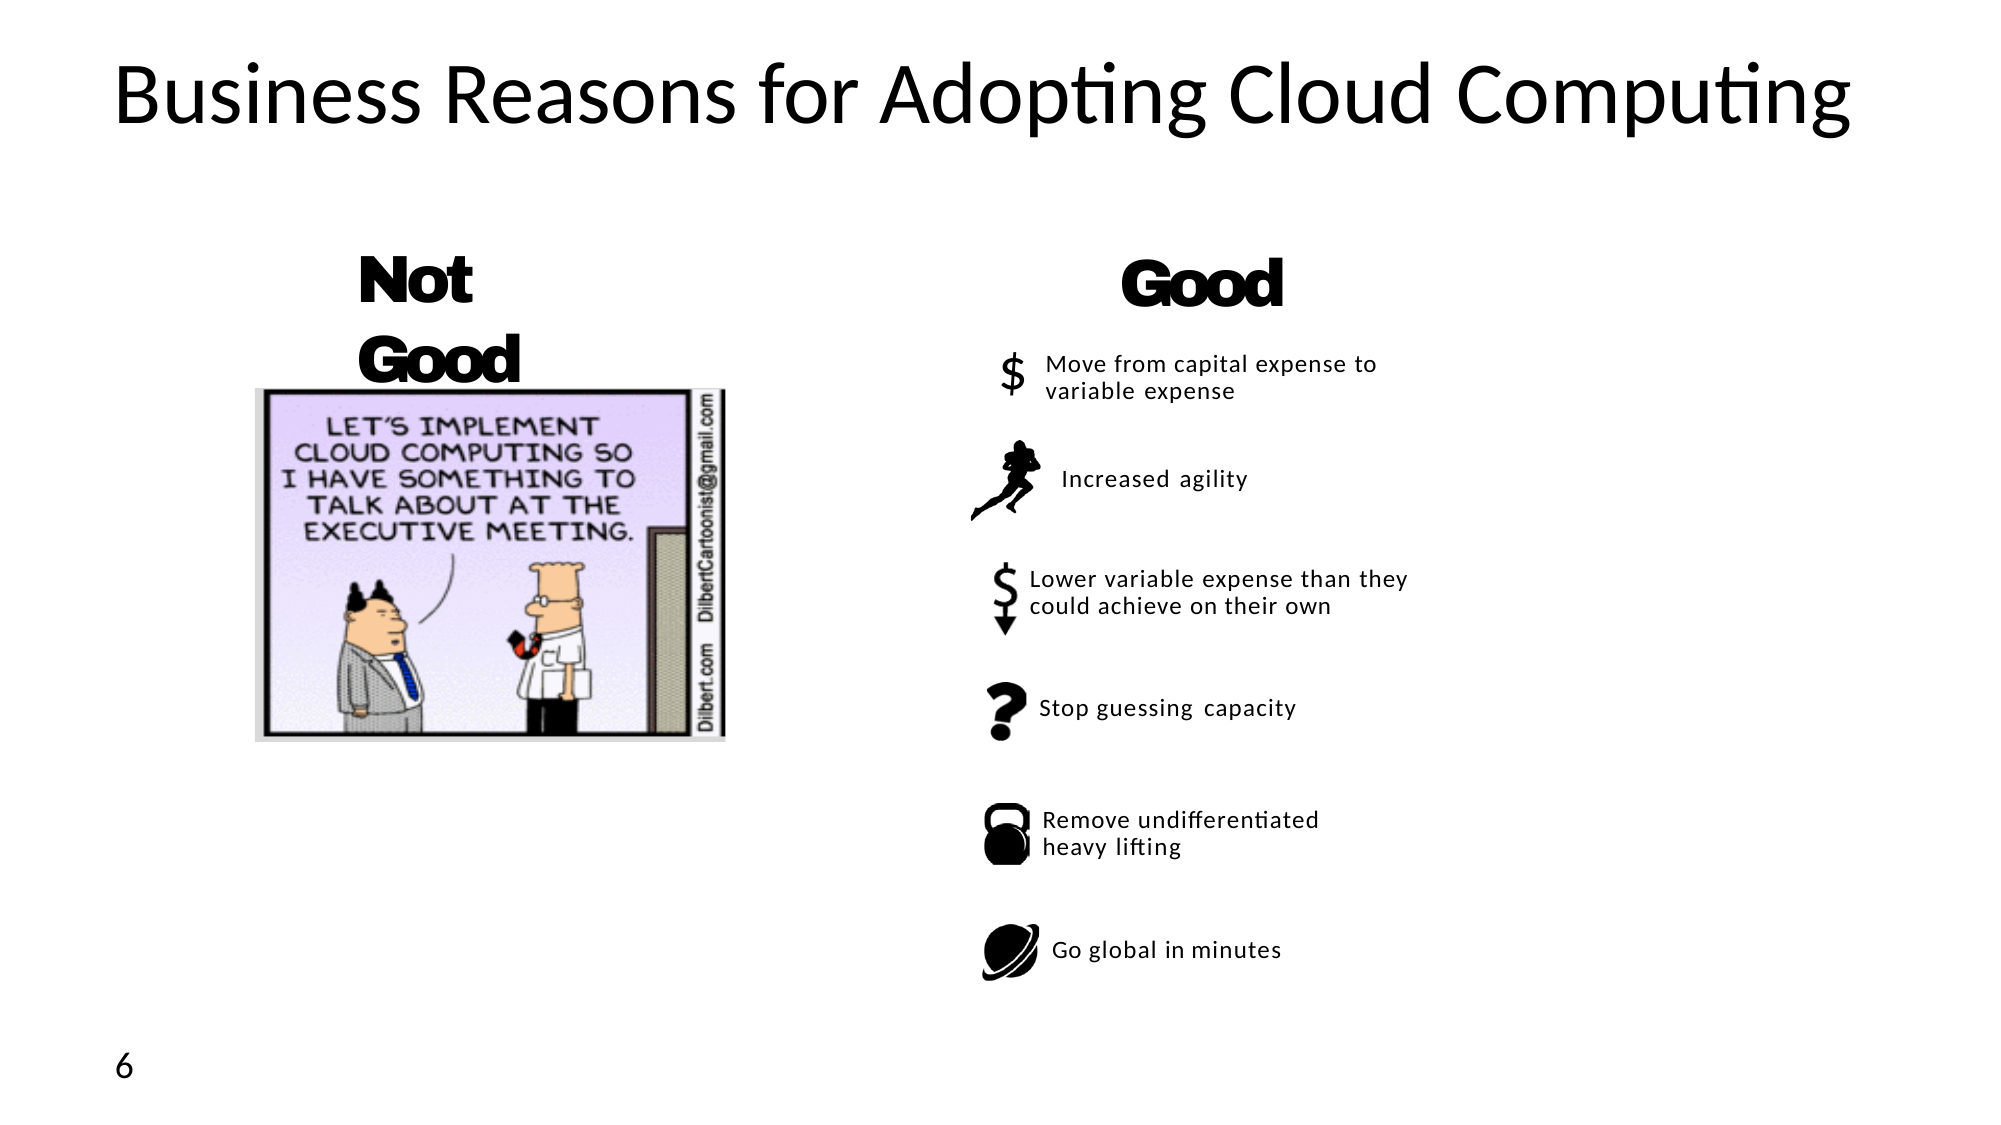

# Business Reasons for Adopting Cloud Computing
Not Good
Good
Move from capital expense to  variable expense
$

Increased agility

Lower variable expense than they  could achieve on their own

Stop guessing capacity

Remove undifferentiated  heavy lifting

Go global in minutes

6